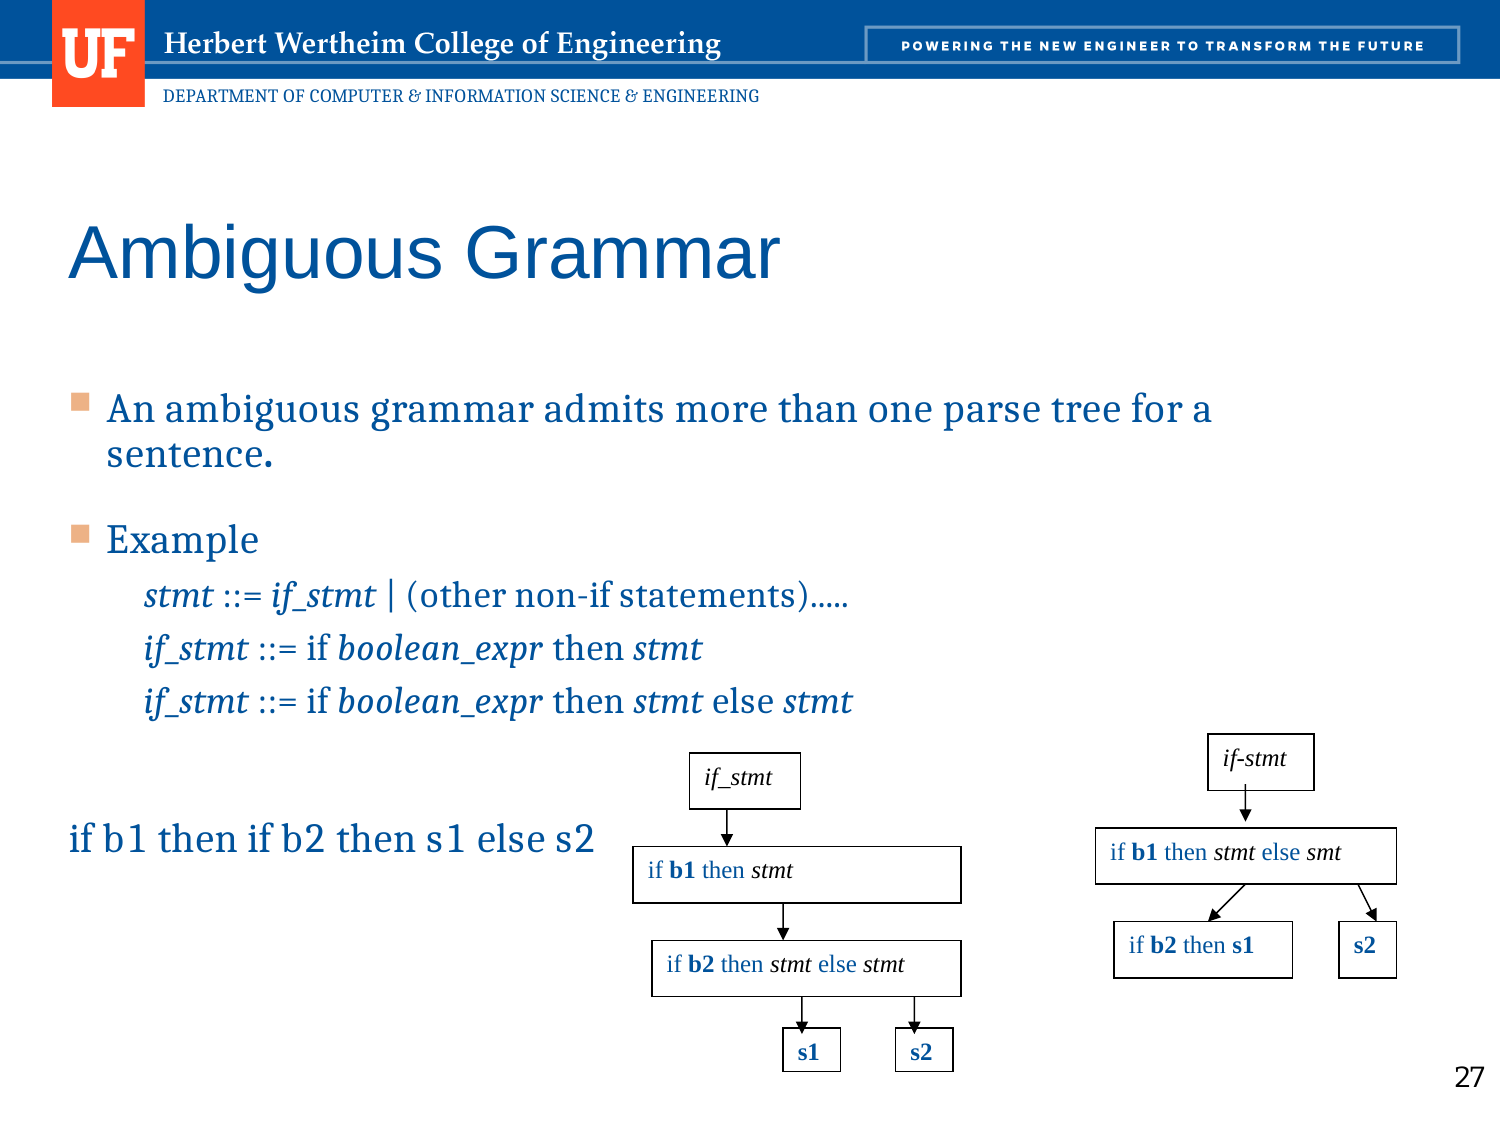

# Ambiguous Grammar
An ambiguous grammar admits more than one parse tree for a sentence.
Example
stmt ::= if_stmt | (other non-if statements).....
if_stmt ::= if boolean_expr then stmt
if_stmt ::= if boolean_expr then stmt else stmt

if b1 then if b2 then s1 else s2
if-stmt

if b1 then stmt else smt

if b2 then s1
s2
if_stmt

if b1 then stmt

if b2 then stmt else stmt

s1
s2
27